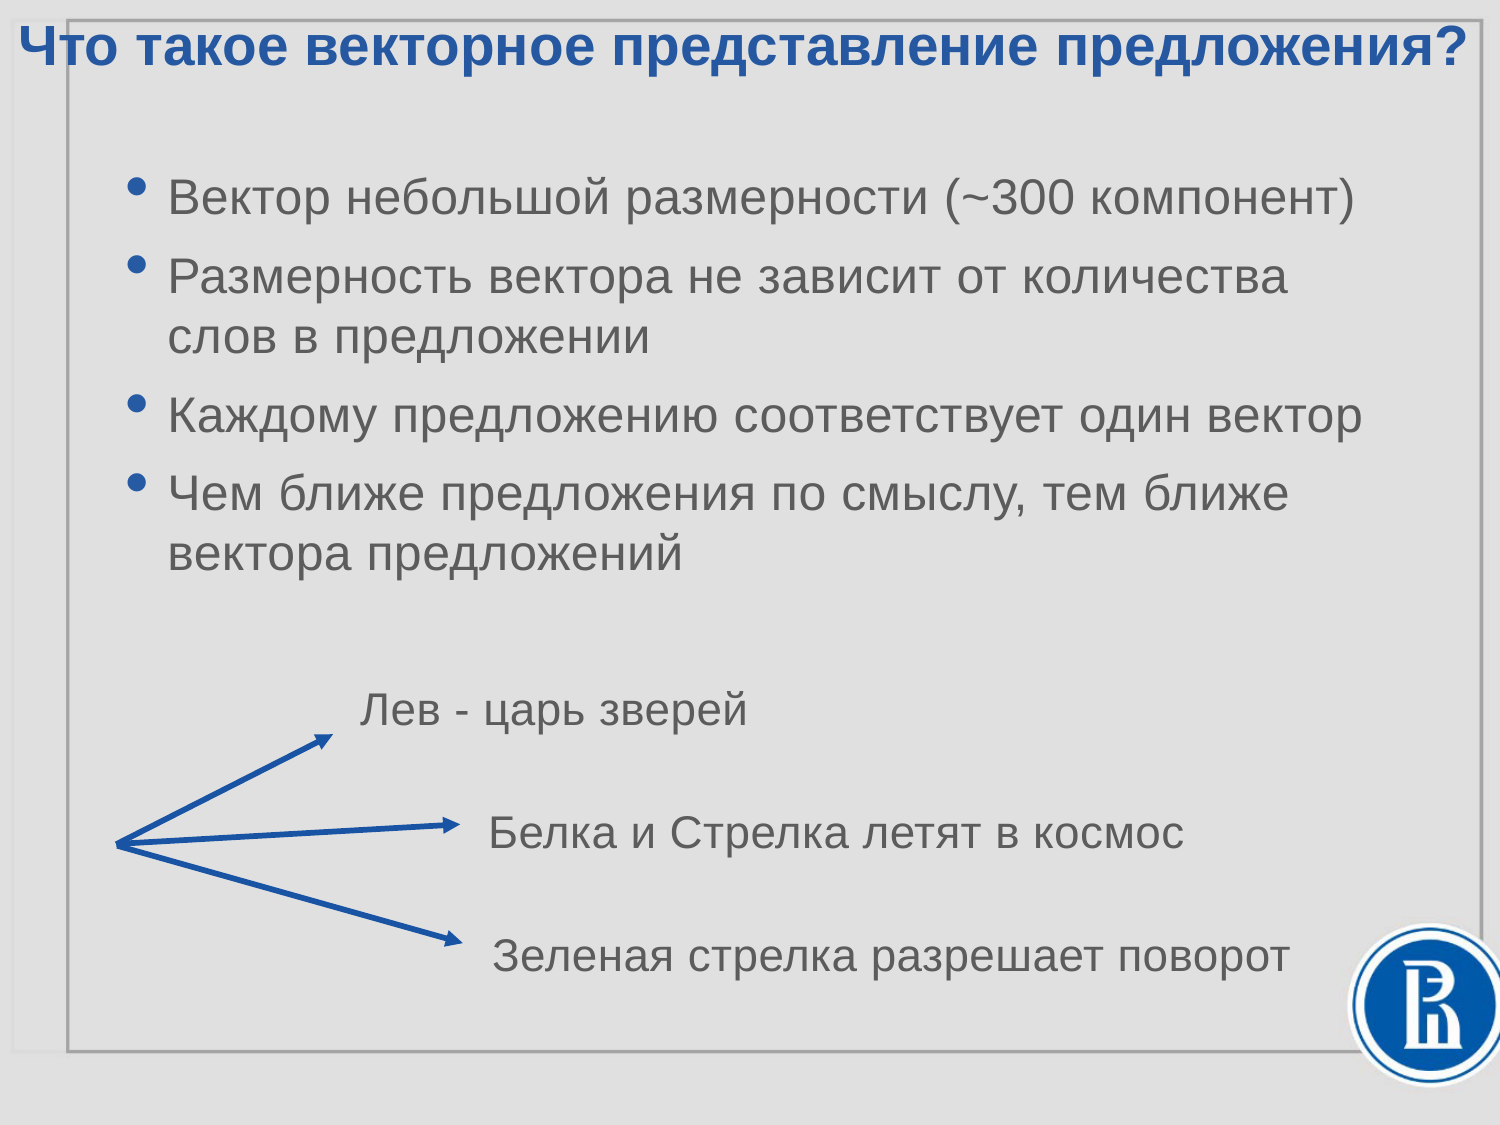

Что такое векторное представление предложения?
Вектор небольшой размерности (~300 компонент)
Размерность вектора не зависит от количества слов в предложении
Каждому предложению соответствует один вектор
Чем ближе предложения по смыслу, тем ближе вектора предложений
Лев - царь зверей

Белка и Стрелка летят в космос
Зеленая стрелка разрешает поворот